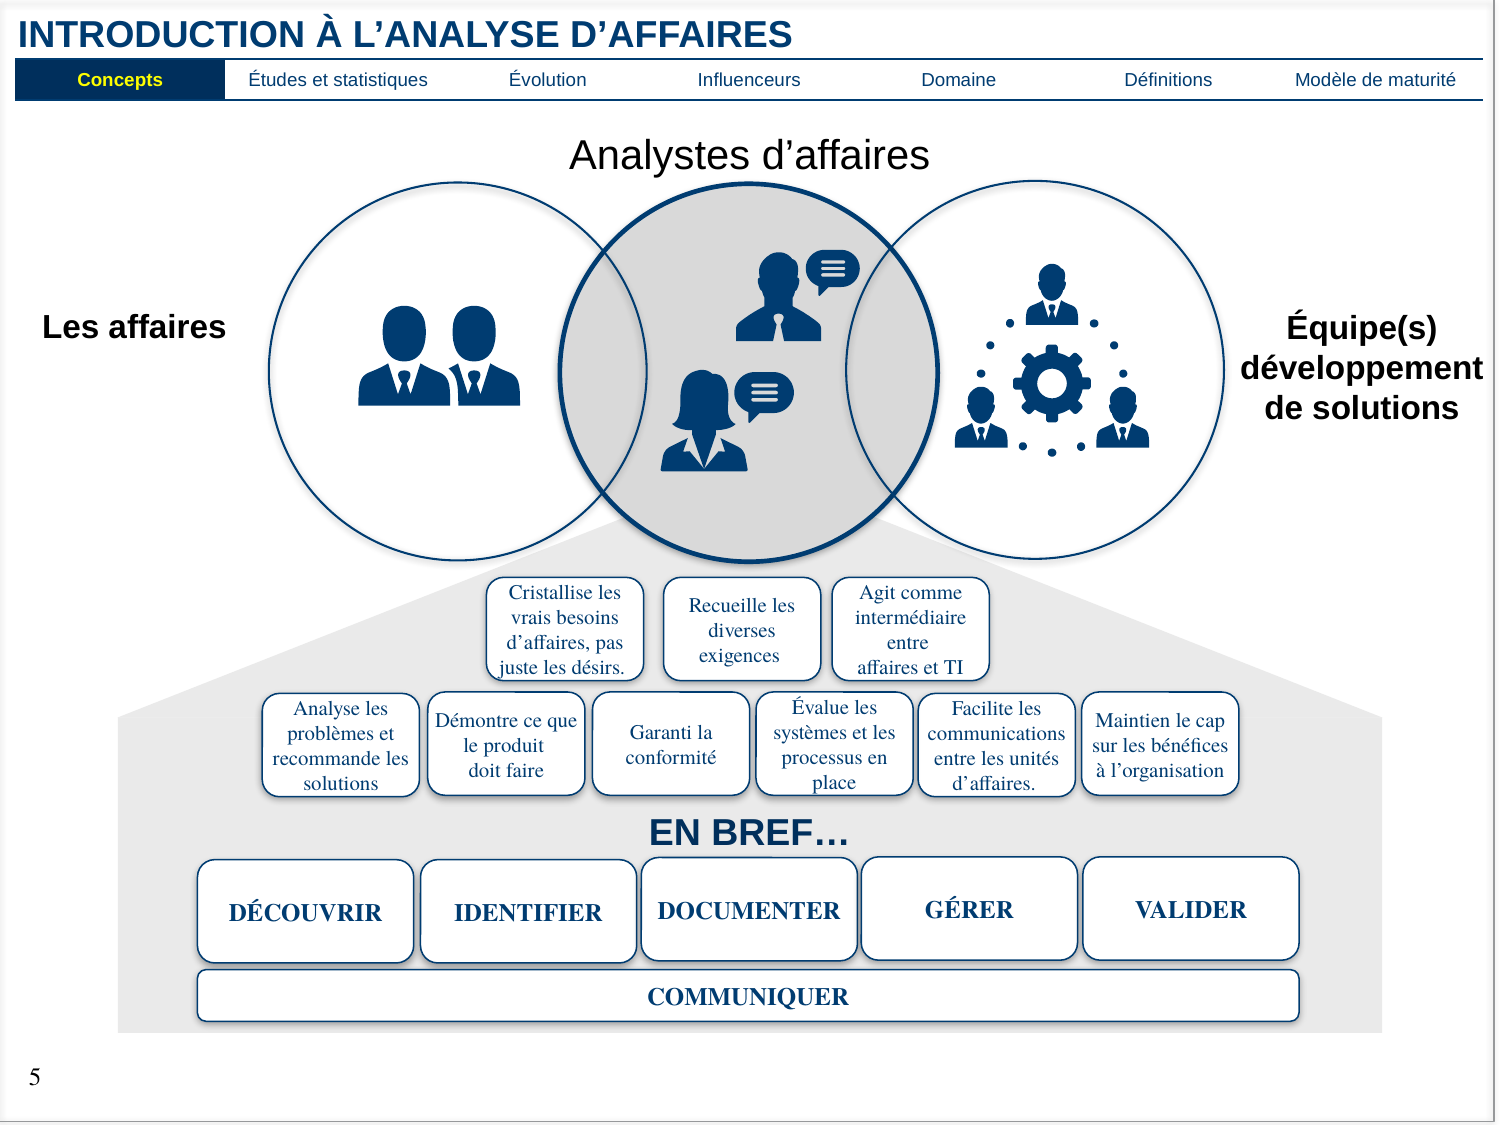

Introduction à l’analyse d’affaires
| Concepts | Études et statistiques | Évolution | Influenceurs | Domaine | Définitions | Modèle de maturité |
| --- | --- | --- | --- | --- | --- | --- |
Analystes d’affaires

Les affaires
Équipe(s) développement de solutions

Cristallise les vrais besoins d’affaires, pas juste les désirs.
Recueille les diverses exigences
Agit comme intermédiaire entre
affaires et TI
Démontre ce que le produit
doit faire
Garanti la conformité
Évalue les systèmes et les processus en place
Maintien le cap sur les bénéfices à l’organisation
Analyse les problèmes et recommande les solutions
Facilite les communications entre les unités d’affaires.
EN BREF…
GÉRER
VALIDER
DOCUMENTER
DÉCOUVRIR
IDENTIFIER
COMMUNIQUER